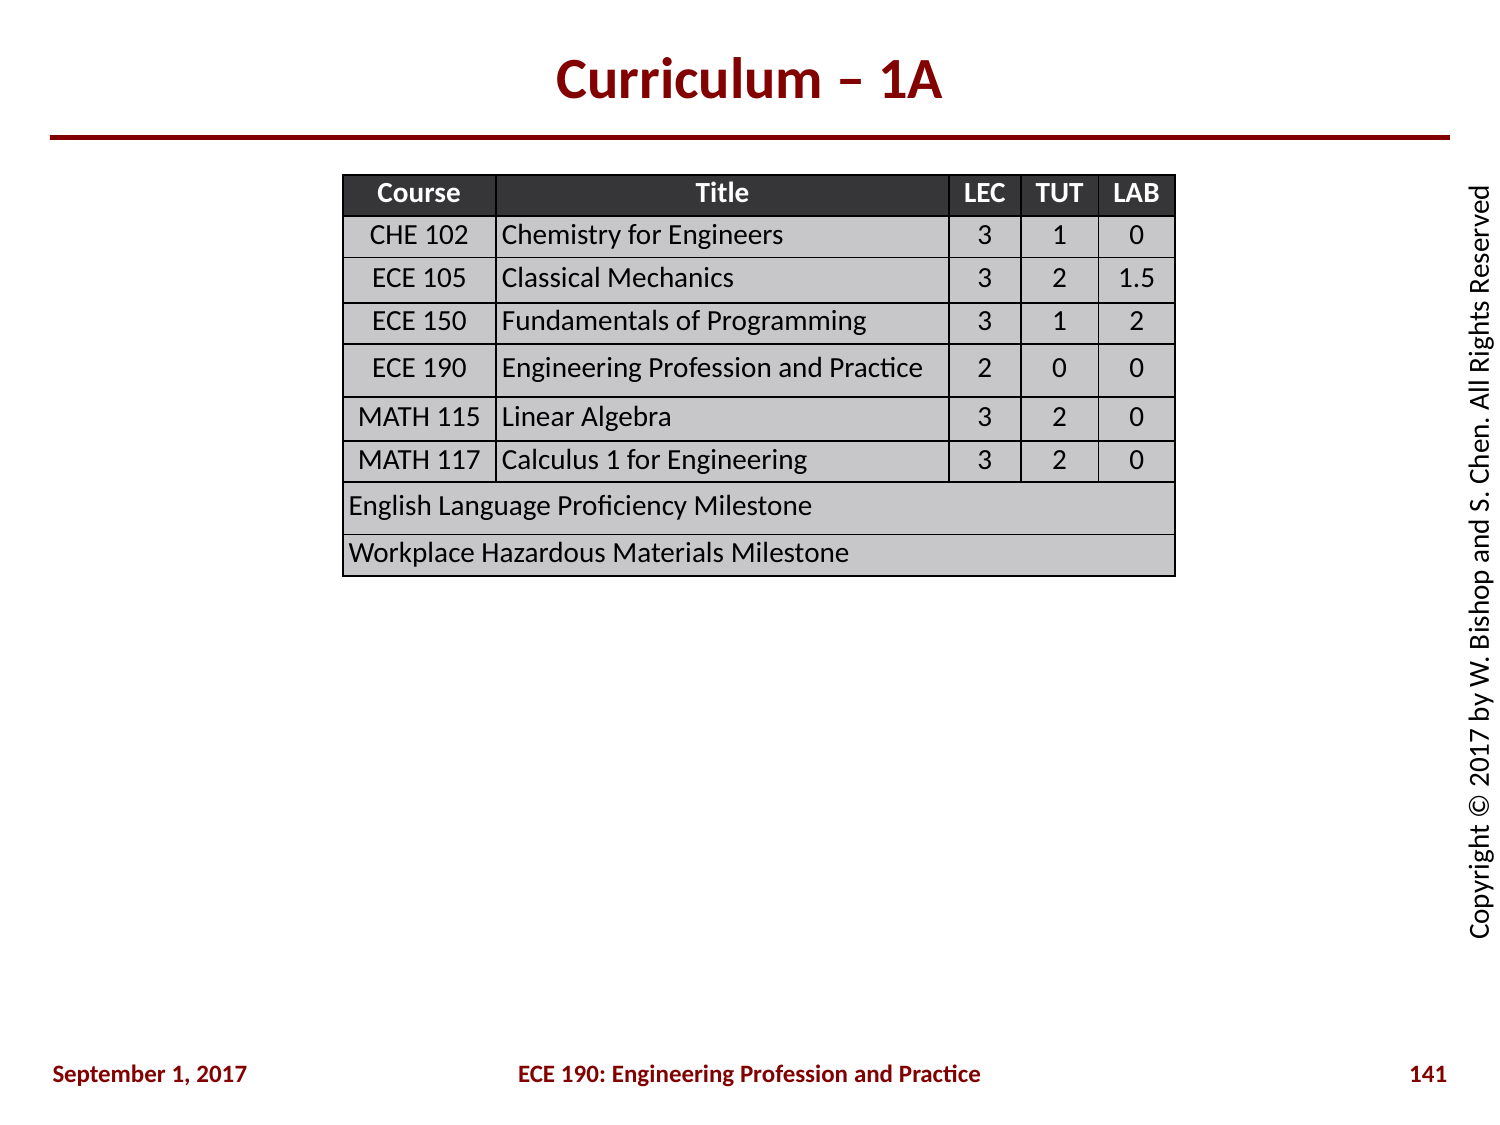

# Curriculum – 1A
| Course | Title | LEC | TUT | LAB |
| --- | --- | --- | --- | --- |
| CHE 102 | Chemistry for Engineers | 3 | 1 | 0 |
| ECE 105 | Classical Mechanics | 3 | 2 | 1.5 |
| ECE 150 | Fundamentals of Programming | 3 | 1 | 2 |
| ECE 190 | Engineering Profession and Practice | 2 | 0 | 0 |
| MATH 115 | Linear Algebra | 3 | 2 | 0 |
| MATH 117 | Calculus 1 for Engineering | 3 | 2 | 0 |
| English Language Proficiency Milestone |  |  |  |  |
| Workplace Hazardous Materials Milestone |  |  |  |  |
September 1, 2017
ECE 190: Engineering Profession and Practice
141